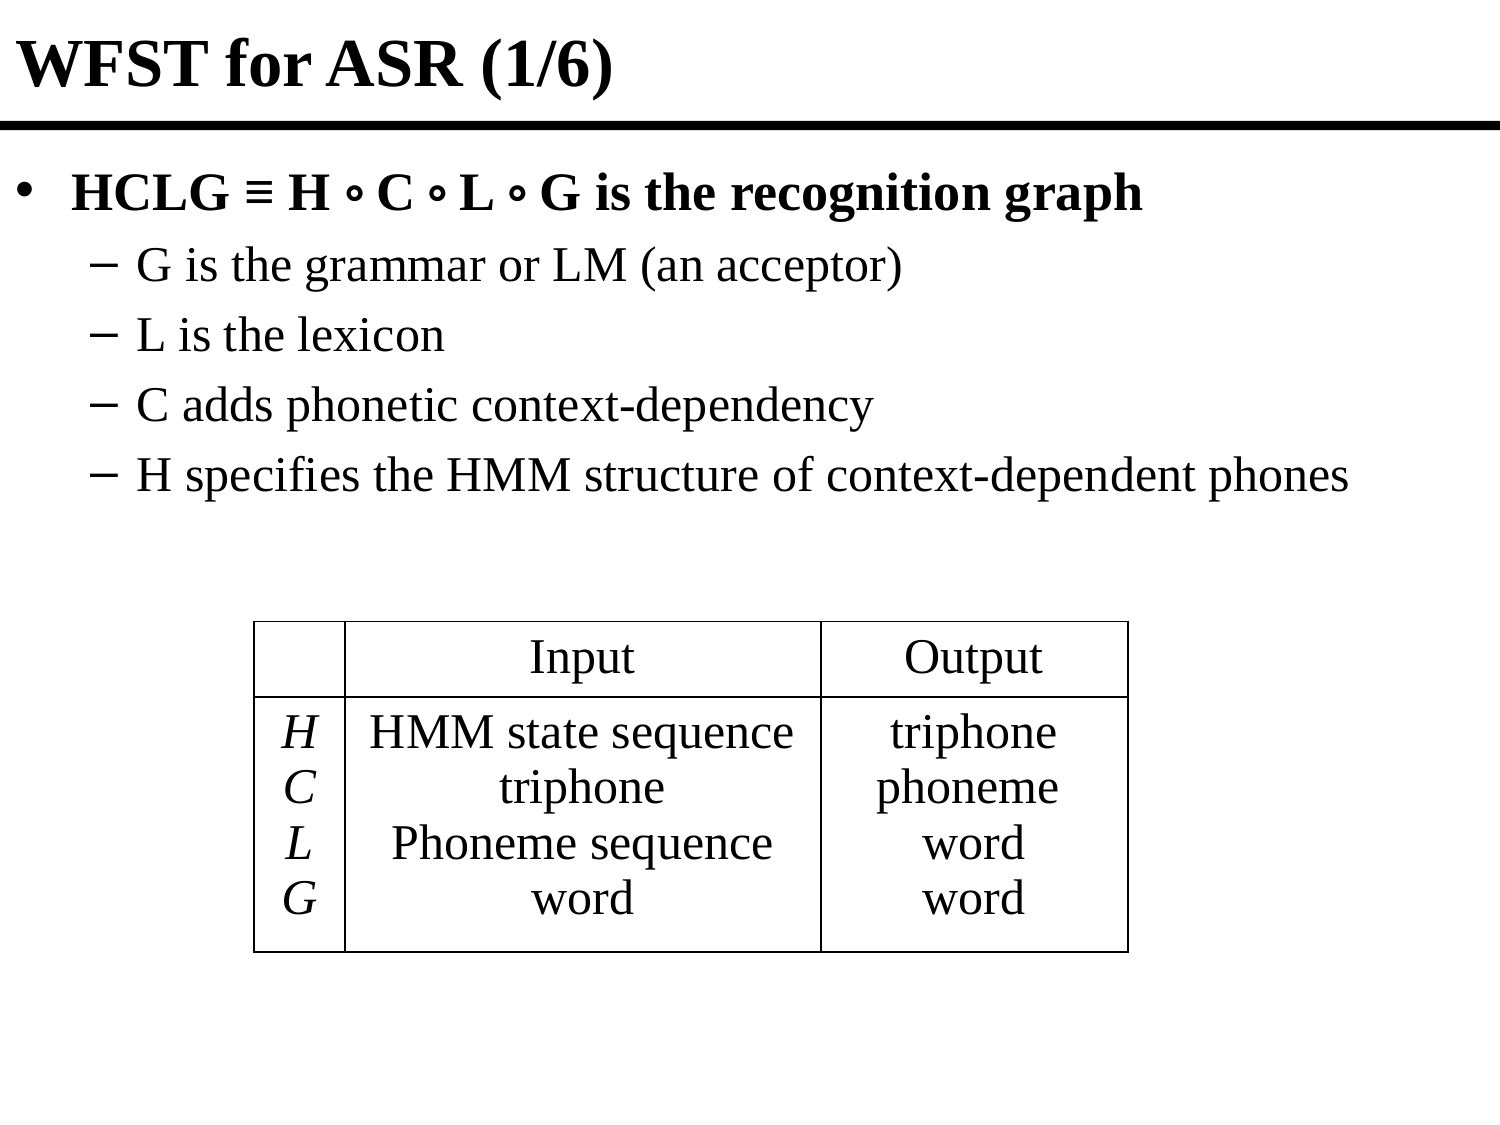

# WFST for ASR (1/6)

HCLG ≡ H ◦ C ◦ L ◦ G is the recognition graph
G is the grammar or LM (an acceptor)
L is the lexicon
C adds phonetic context-dependency
H specifies the HMM structure of context-dependent phones
|  | Input | Output |
| --- | --- | --- |
| H C L G | HMM state sequence triphone Phoneme sequence word | triphone phoneme word word |